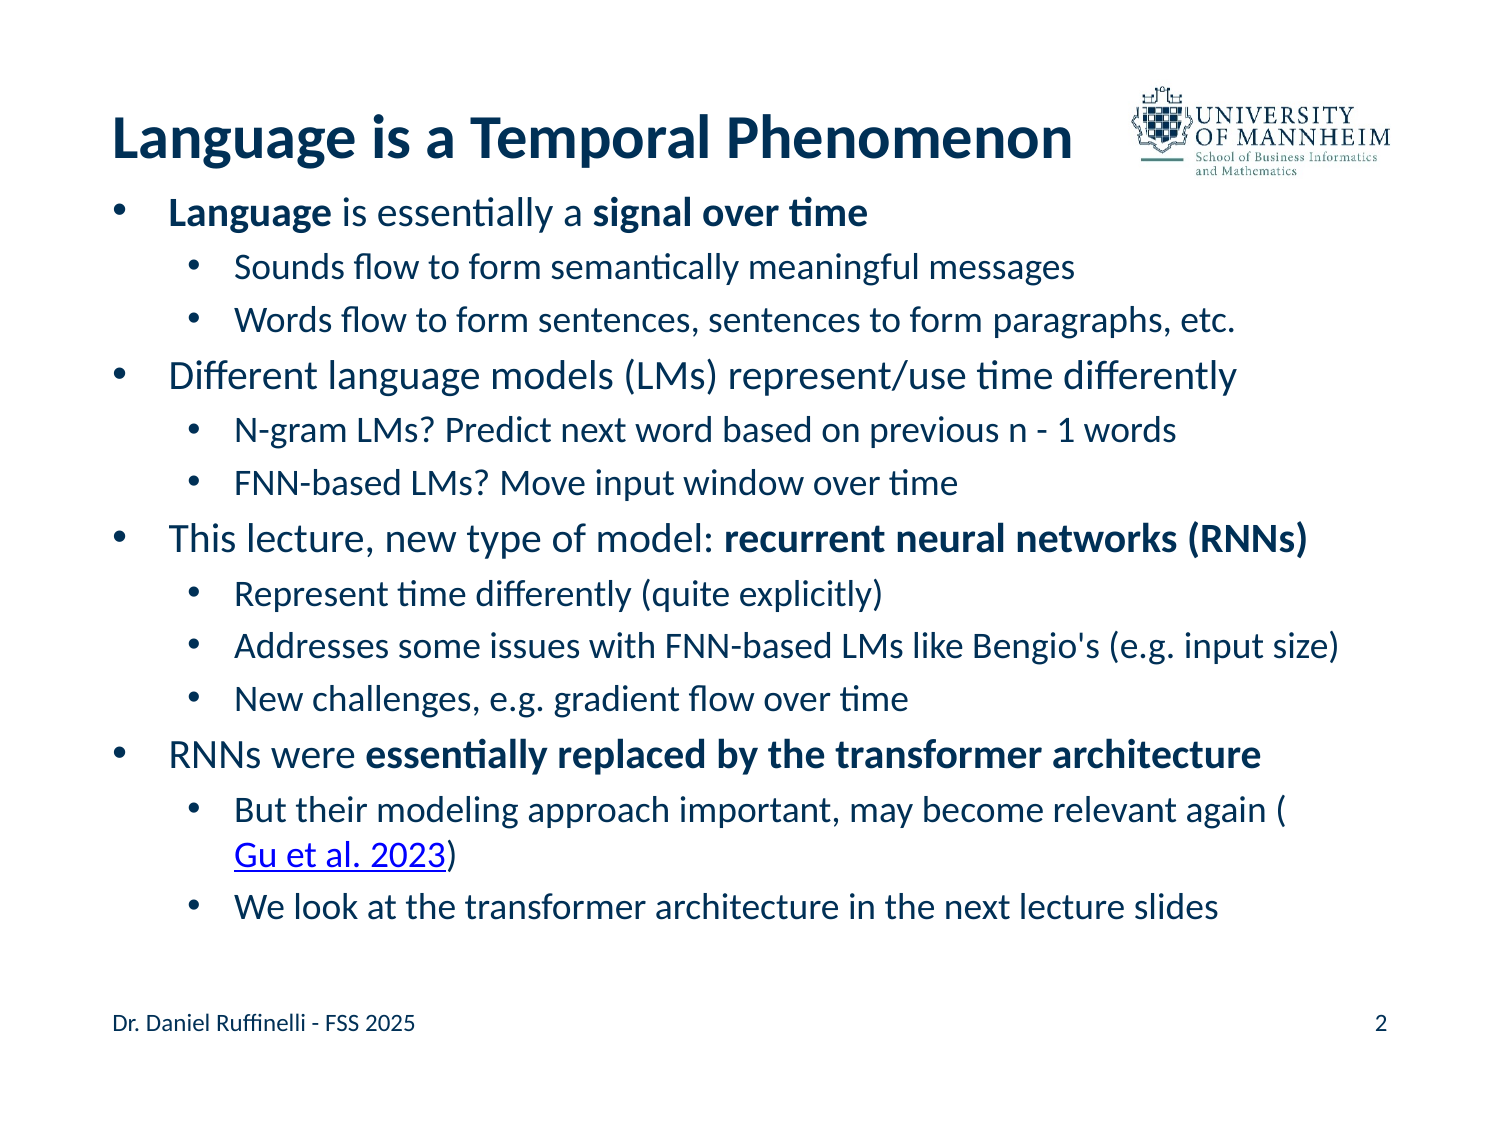

# Language is a Temporal Phenomenon
Language is essentially a signal over time
Sounds flow to form semantically meaningful messages
Words flow to form sentences, sentences to form paragraphs, etc.
Different language models (LMs) represent/use time differently
N-gram LMs? Predict next word based on previous n - 1 words
FNN-based LMs? Move input window over time
This lecture, new type of model: recurrent neural networks (RNNs)
Represent time differently (quite explicitly)
Addresses some issues with FNN-based LMs like Bengio's (e.g. input size)
New challenges, e.g. gradient flow over time
RNNs were essentially replaced by the transformer architecture
But their modeling approach important, may become relevant again (Gu et al. 2023)
We look at the transformer architecture in the next lecture slides
Dr. Daniel Ruffinelli - FSS 2025
2